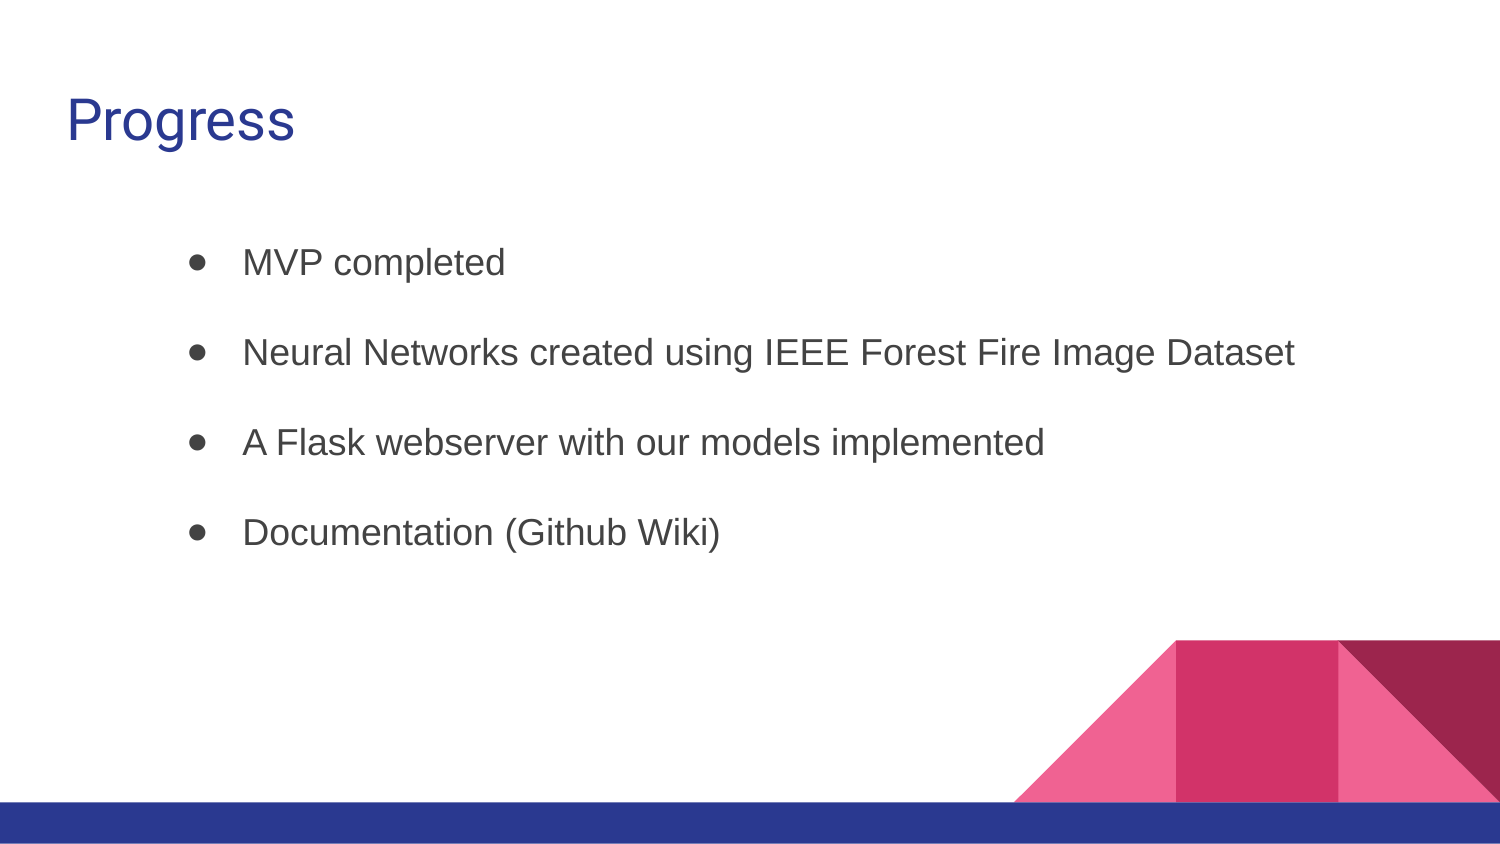

# Progress
MVP completed
Neural Networks created using IEEE Forest Fire Image Dataset
A Flask webserver with our models implemented
Documentation (Github Wiki)